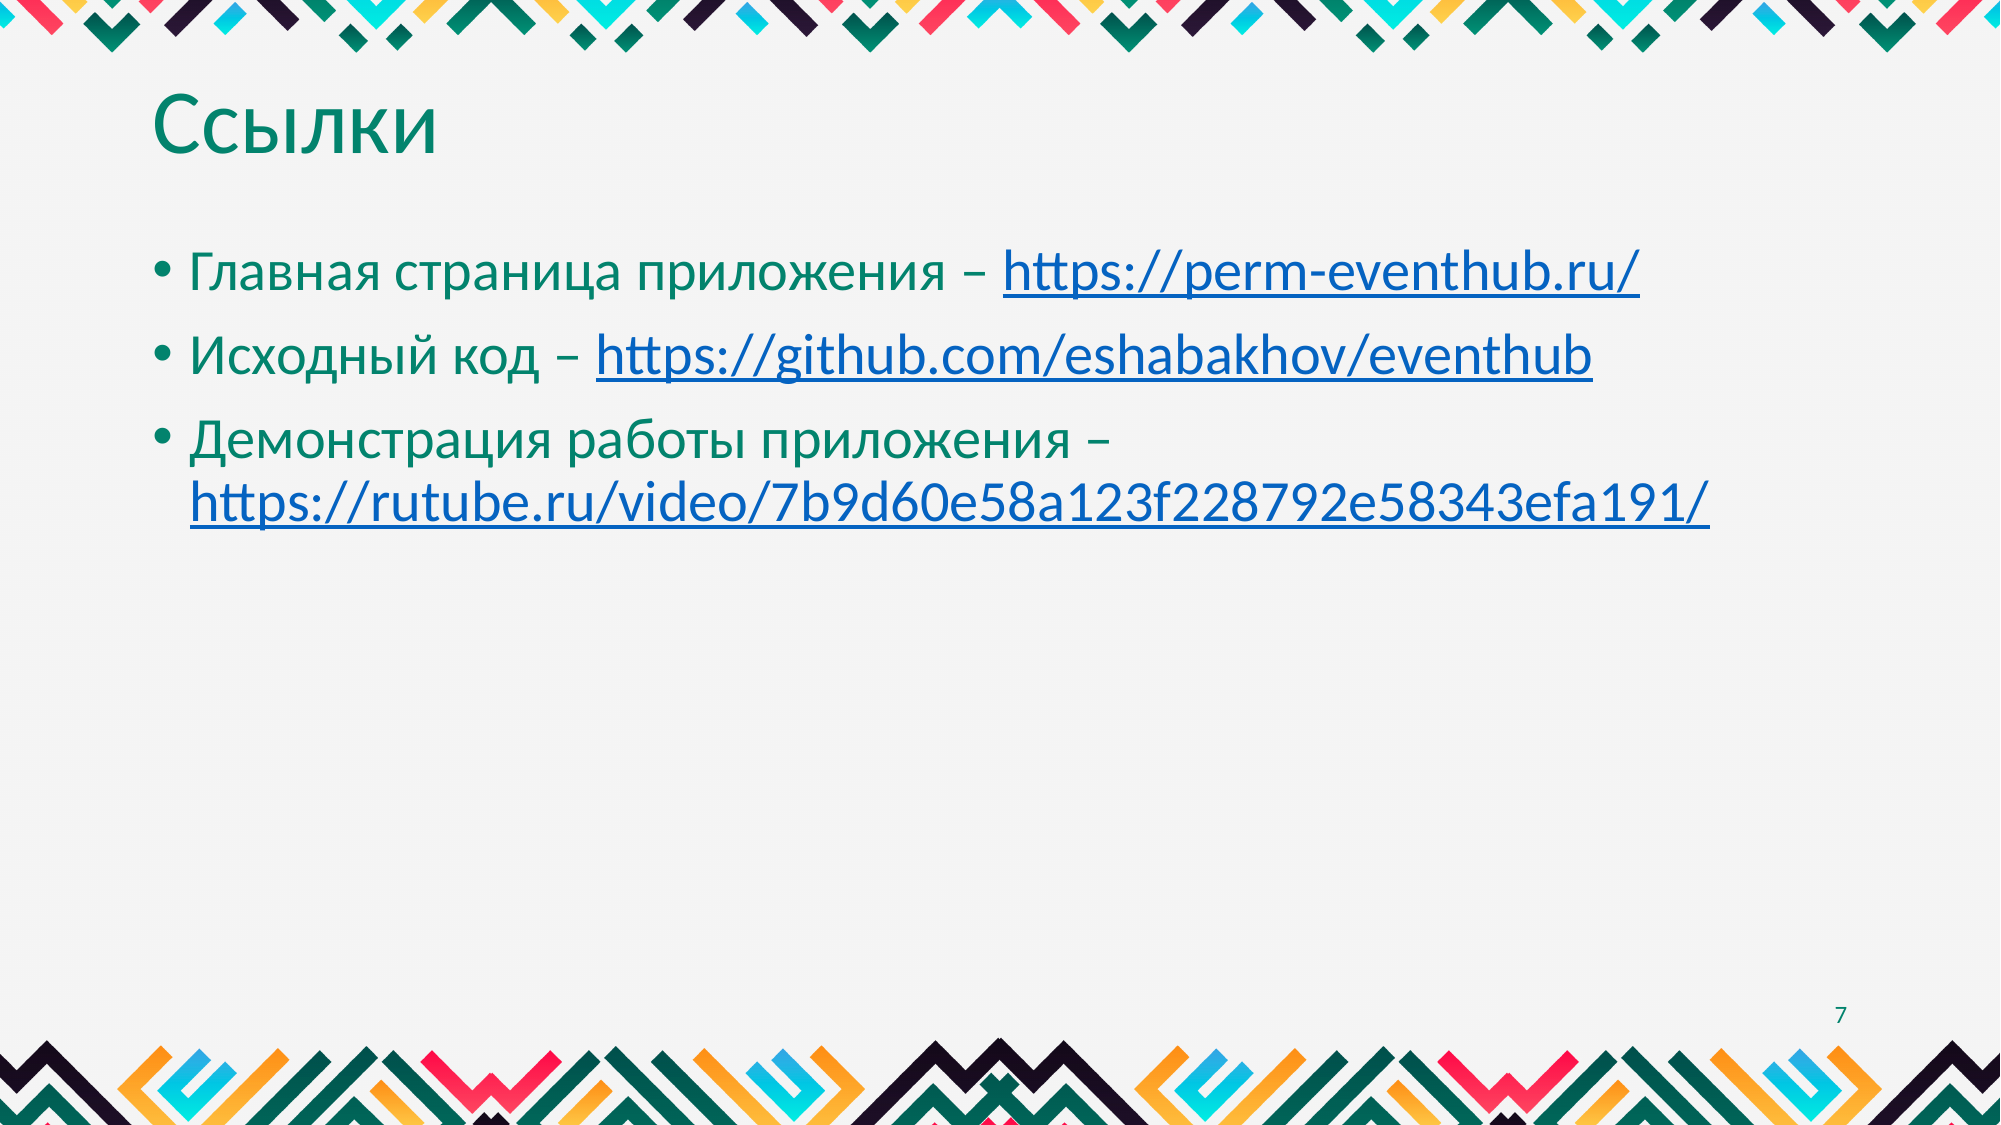

# Ссылки
Главная страница приложения – https://perm-eventhub.ru/
Исходный код – https://github.com/eshabakhov/eventhub
Демонстрация работы приложения – https://rutube.ru/video/7b9d60e58a123f228792e58343efa191/
7